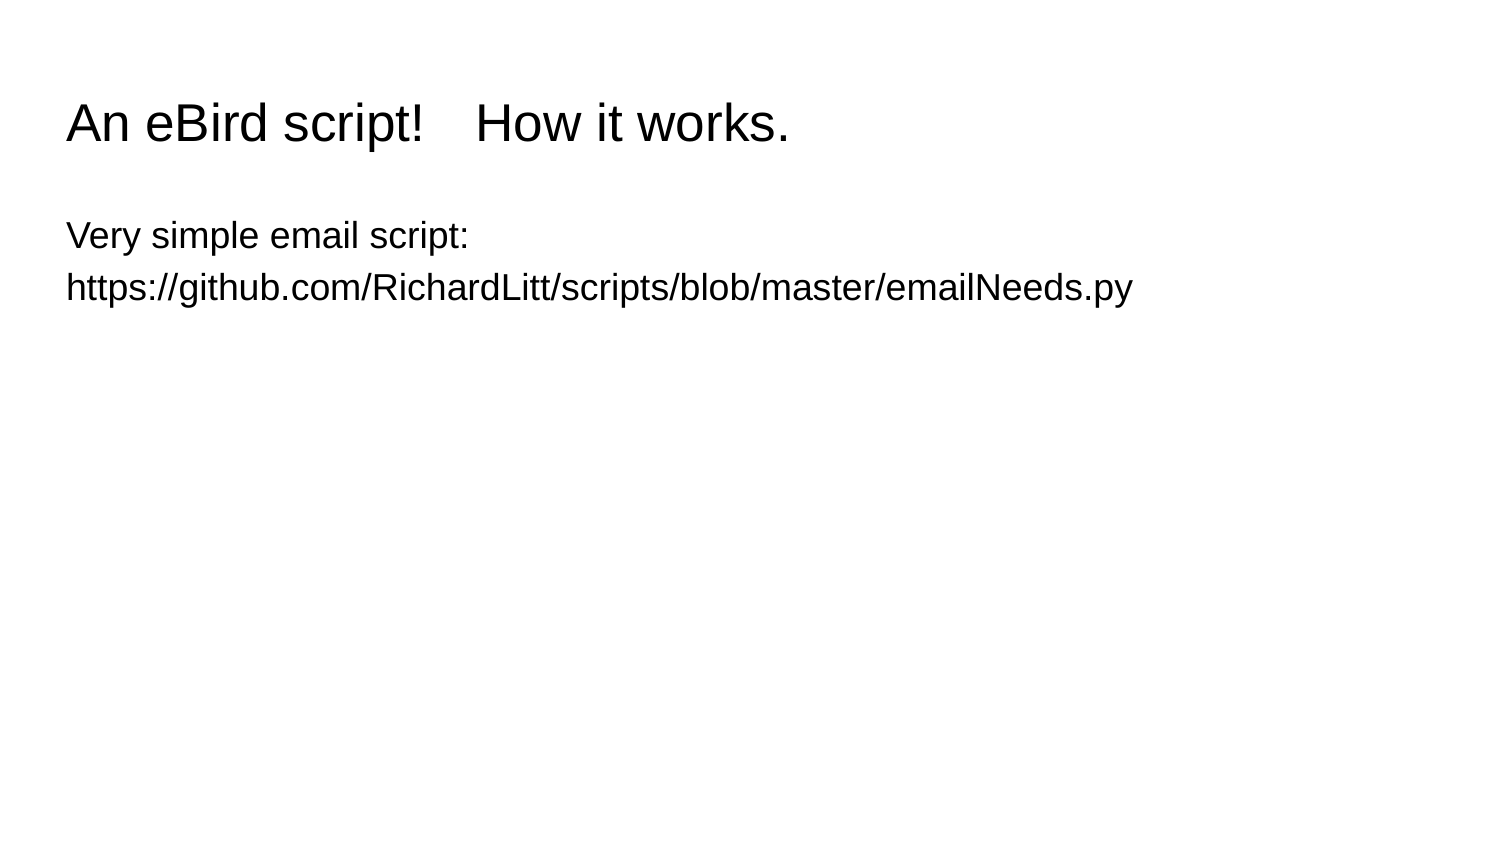

# An eBird script!	How it works.
Very simple email script: https://github.com/RichardLitt/scripts/blob/master/emailNeeds.py